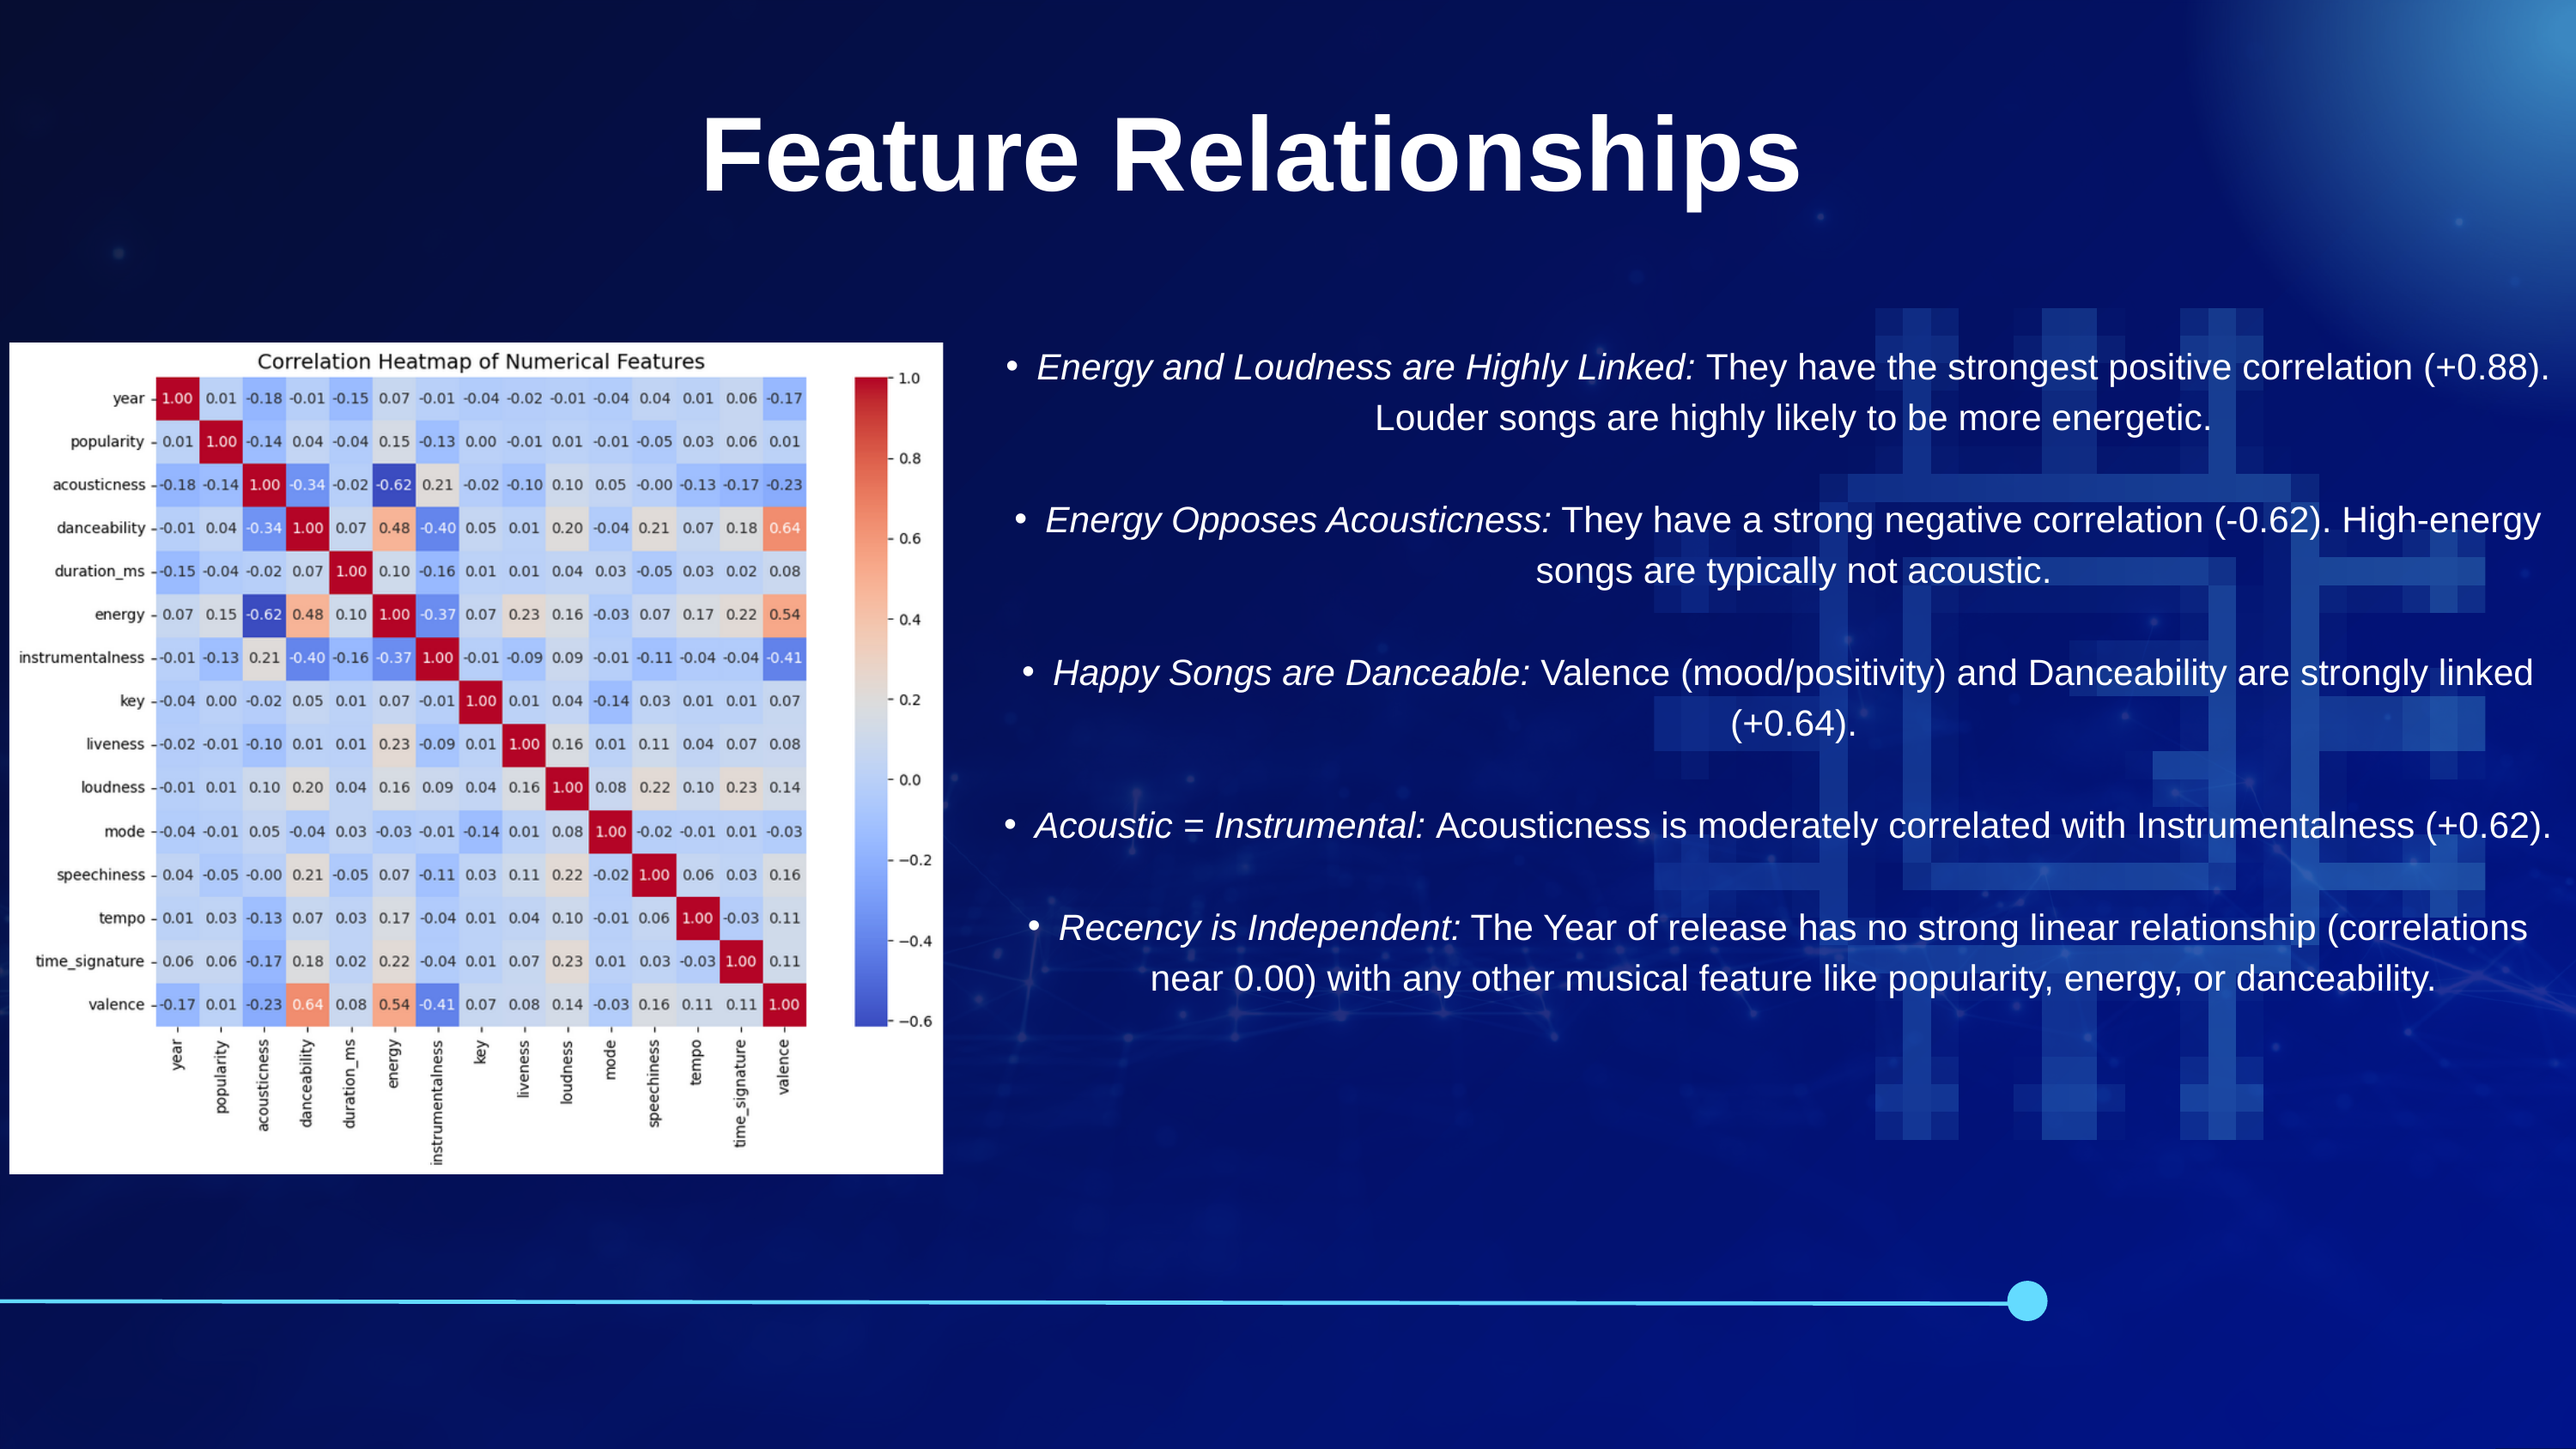

Feature Relationships

Energy and Loudness are Highly Linked: They have the strongest positive correlation (+0.88). Louder songs are highly likely to be more energetic.

Energy Opposes Acousticness: They have a strong negative correlation (-0.62). High-energy songs are typically not acoustic.

Happy Songs are Danceable: Valence (mood/positivity) and Danceability are strongly linked (+0.64).

Acoustic = Instrumental: Acousticness is moderately correlated with Instrumentalness (+0.62).

Recency is Independent: The Year of release has no strong linear relationship (correlations near 0.00) with any other musical feature like popularity, energy, or danceability.